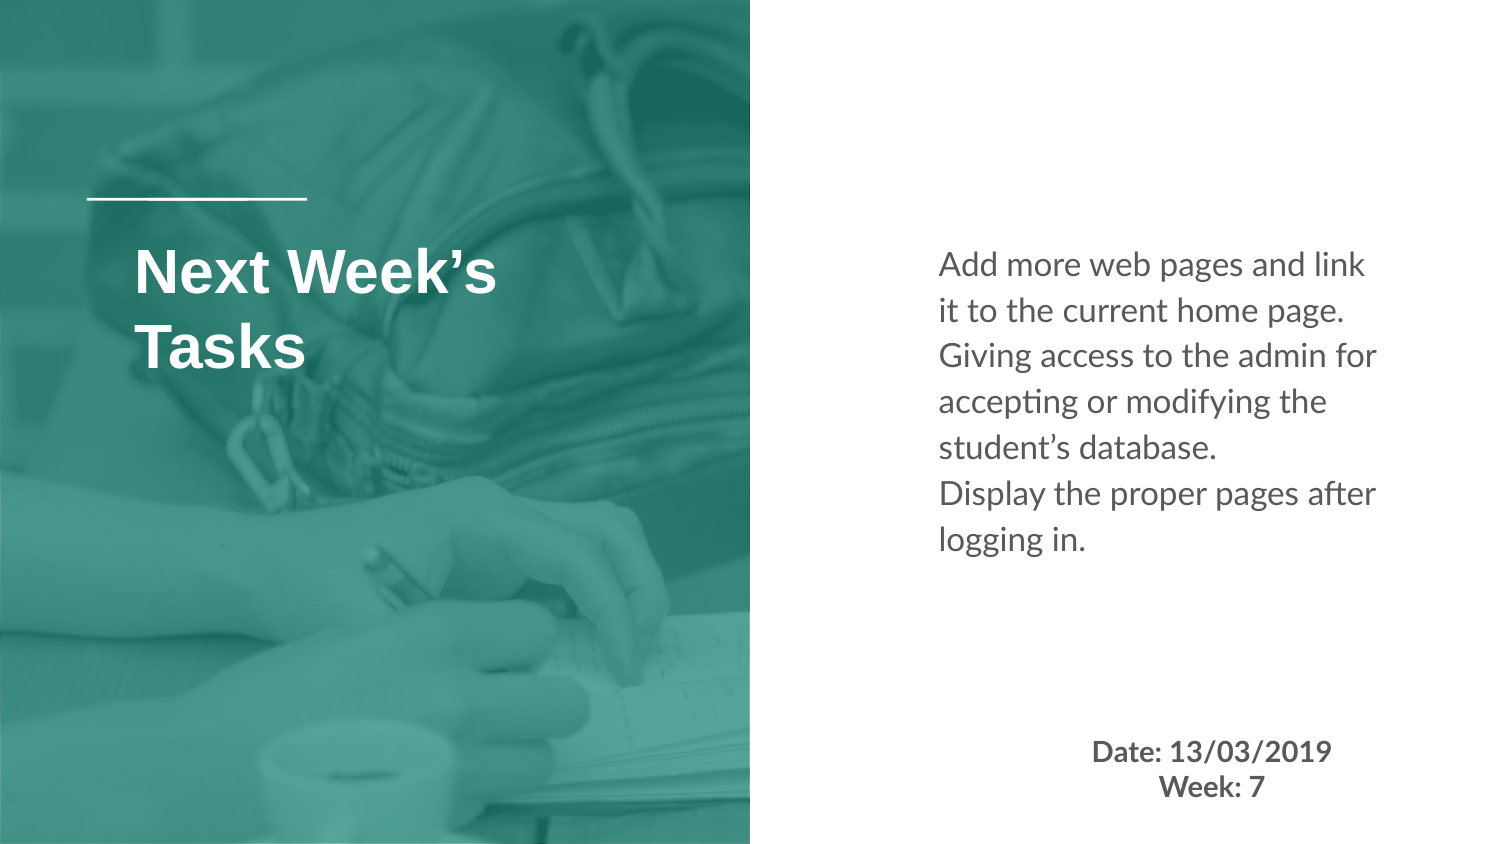

# Next Week’s
Tasks
Add more web pages and link it to the current home page.
Giving access to the admin for accepting or modifying the student’s database.
Display the proper pages after logging in.
Date: 13/03/2019
Week: 7